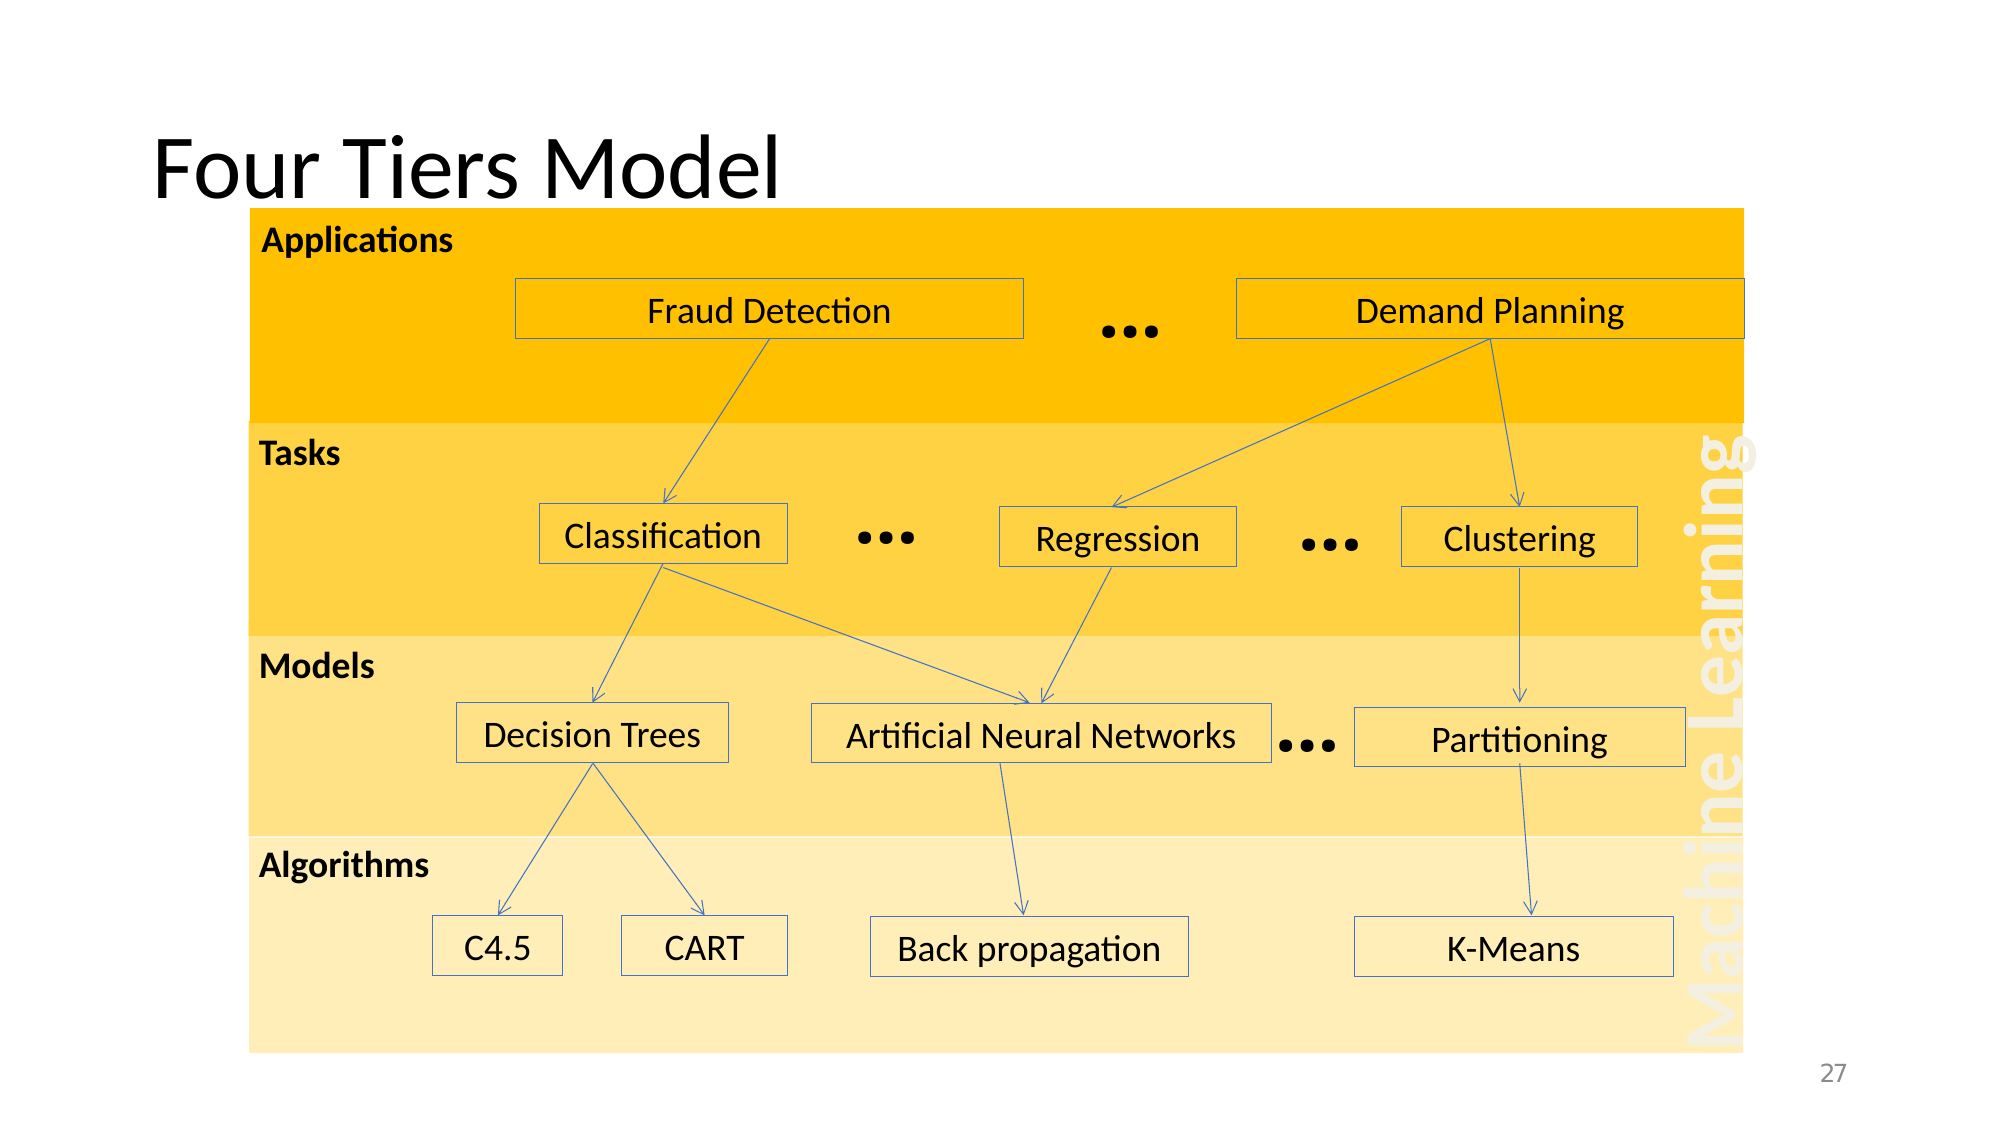

# Four Tiers Model
Applications

…
Fraud Detection
Demand Planning
Tasks

…
…
Classification
Regression
Clustering

Models
…
Machine Learning
Decision Trees
Artificial Neural Networks
Partitioning
Algorithms

C4.5
CART
Back propagation
K-Means
27